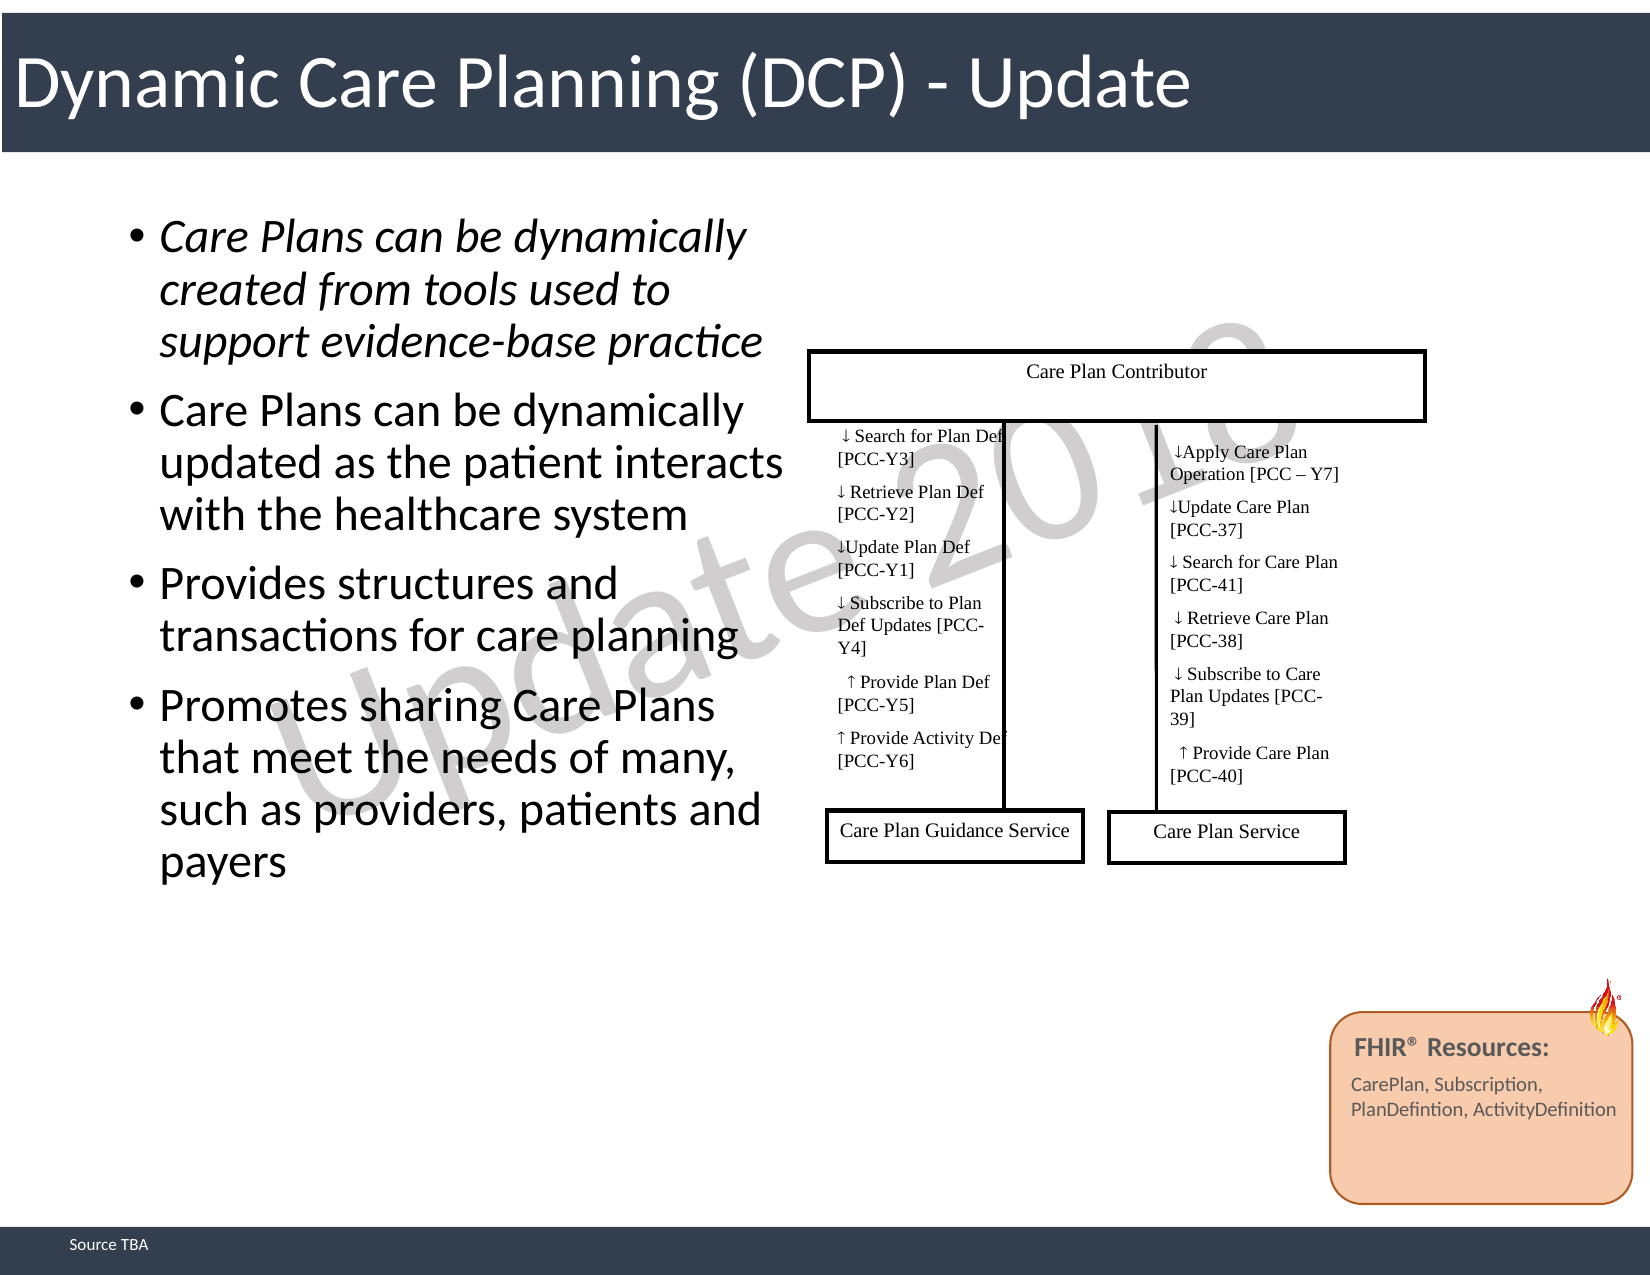

Dynamic Care Planning (DCP) - Update
Care Plans can be dynamically created from tools used to support evidence-base practice
Care Plans can be dynamically updated as the patient interacts with the healthcare system
Provides structures and transactions for care planning
Promotes sharing Care Plans that meet the needs of many, such as providers, patients and payers

Care Plan Contributor
 ↓ Search for Plan Def [PCC-Y3]
↓ Retrieve Plan Def [PCC-Y2]
↓Update Plan Def [PCC-Y1]
↓ Subscribe to Plan Def Updates [PCC-Y4]
  ↑ Provide Plan Def [PCC-Y5]
↑ Provide Activity Def [PCC-Y6]
 ↓Apply Care Plan Operation [PCC – Y7]
↓Update Care Plan [PCC-37]
↓ Search for Care Plan [PCC-41]
 ↓ Retrieve Care Plan [PCC-38]
 ↓ Subscribe to Care Plan Updates [PCC-39]
  ↑ Provide Care Plan [PCC-40]
Care Plan Guidance Service
Care Plan Service
Update 2018
CarePlan, Subscription, PlanDefintion, ActivityDefinition

Source TBA